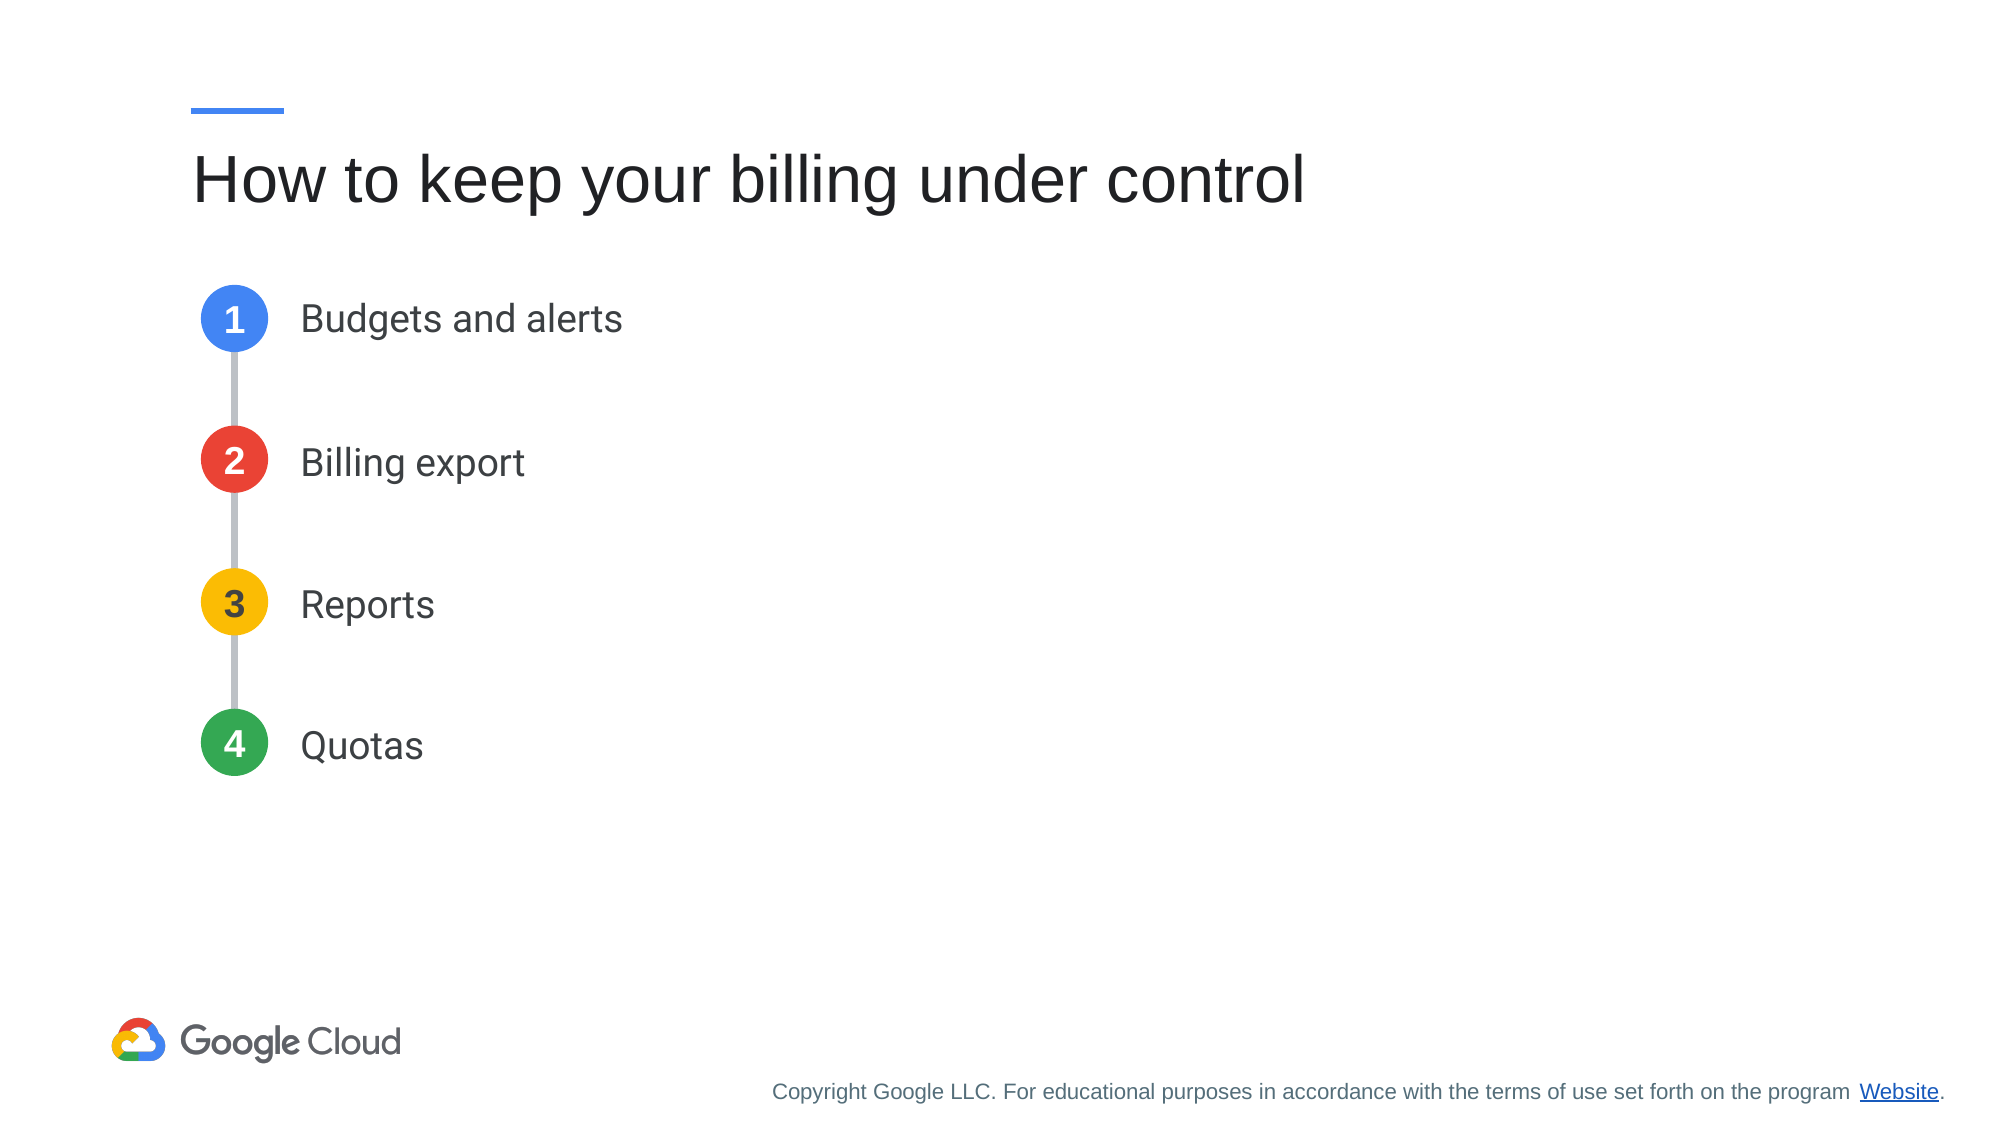

# How to keep your billing under control
Budgets and alerts
1
Billing export
2
Reports
3
Quotas
4
Copyright Google LLC. For educational purposes in accordance with the terms of use set forth on the program Website.